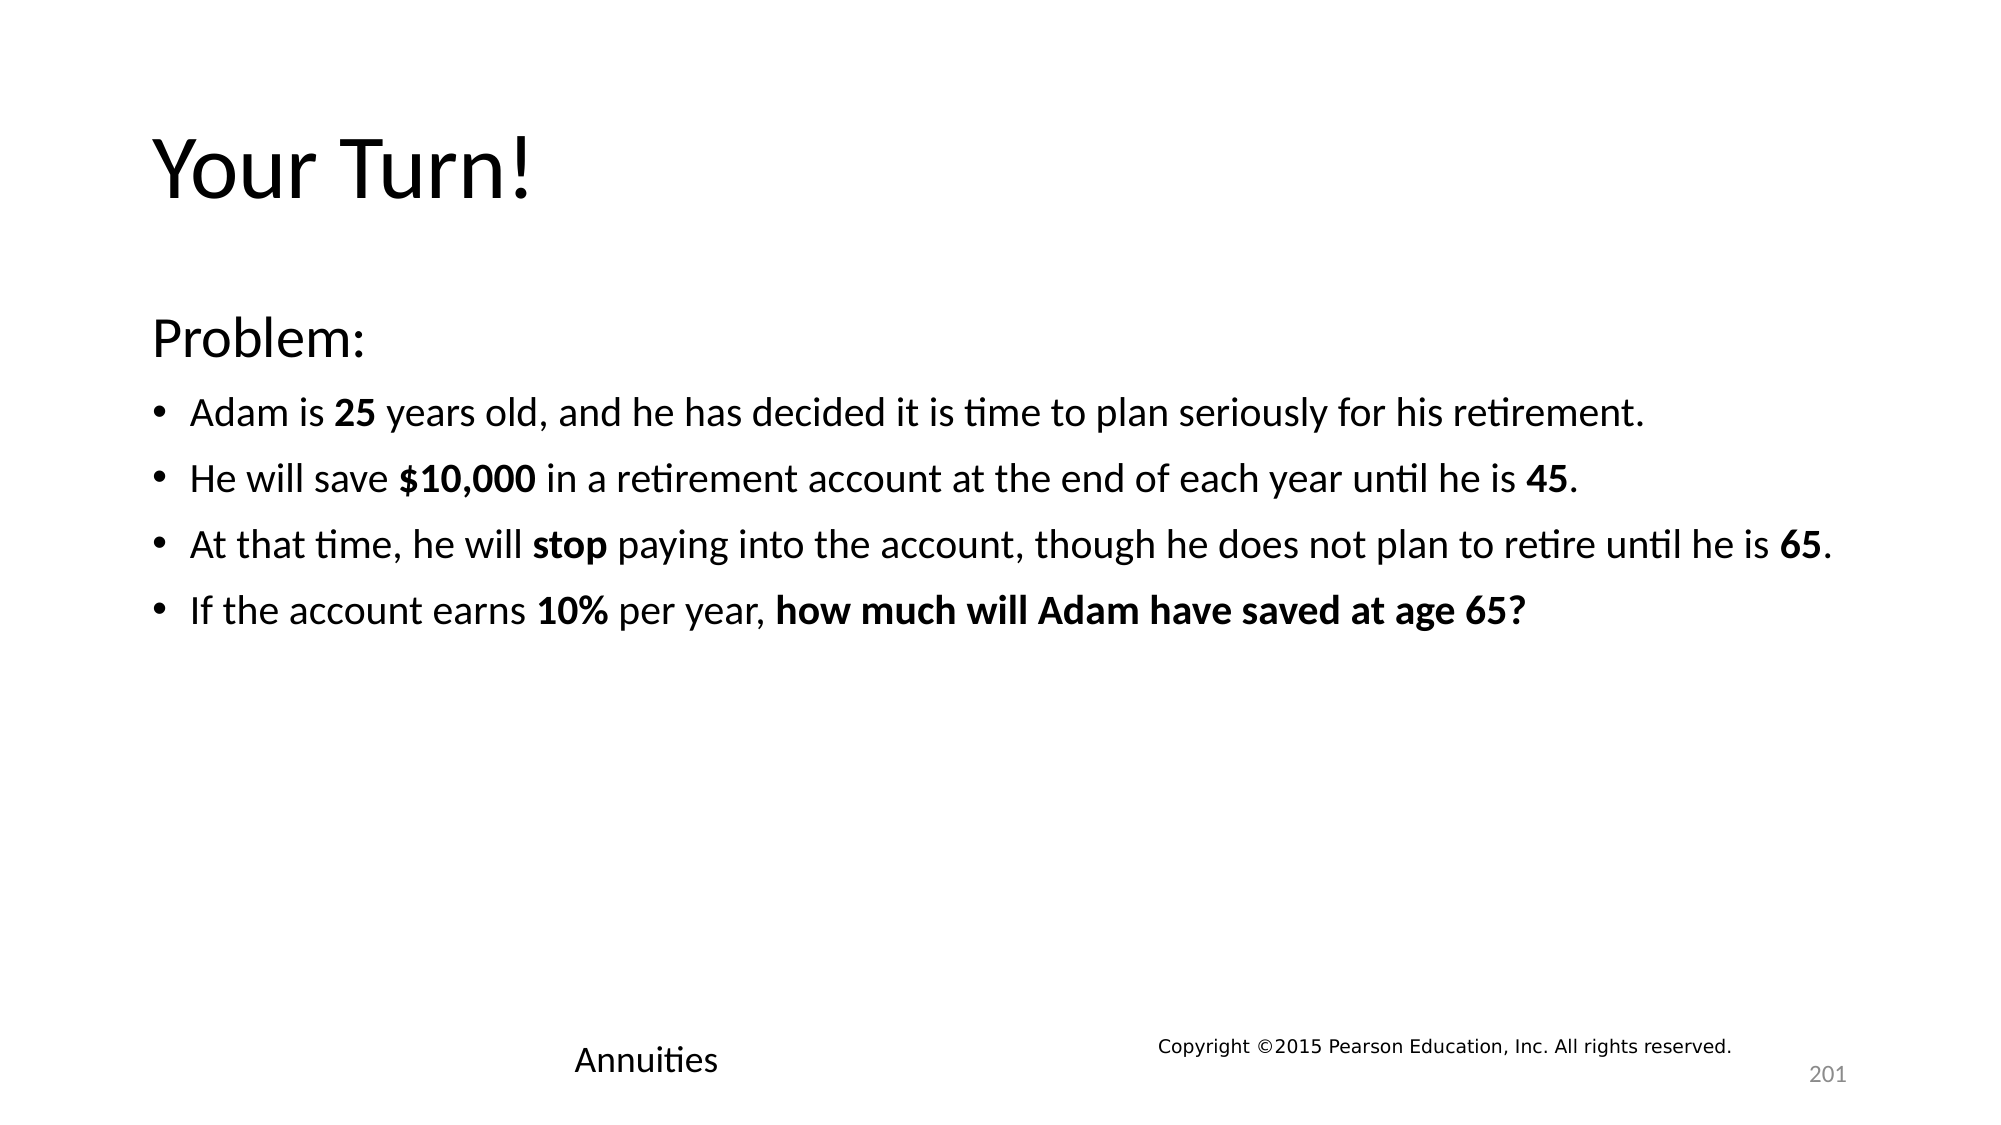

# Your Turn!
Problem:
Adam is 25 years old, and he has decided it is time to plan seriously for his retirement.
He will save $10,000 in a retirement account at the end of each year until he is 45.
At that time, he will stop paying into the account, though he does not plan to retire until he is 65.
If the account earns 10% per year, how much will Adam have saved at age 65?
Annuities
Copyright ©2015 Pearson Education, Inc. All rights reserved.
201